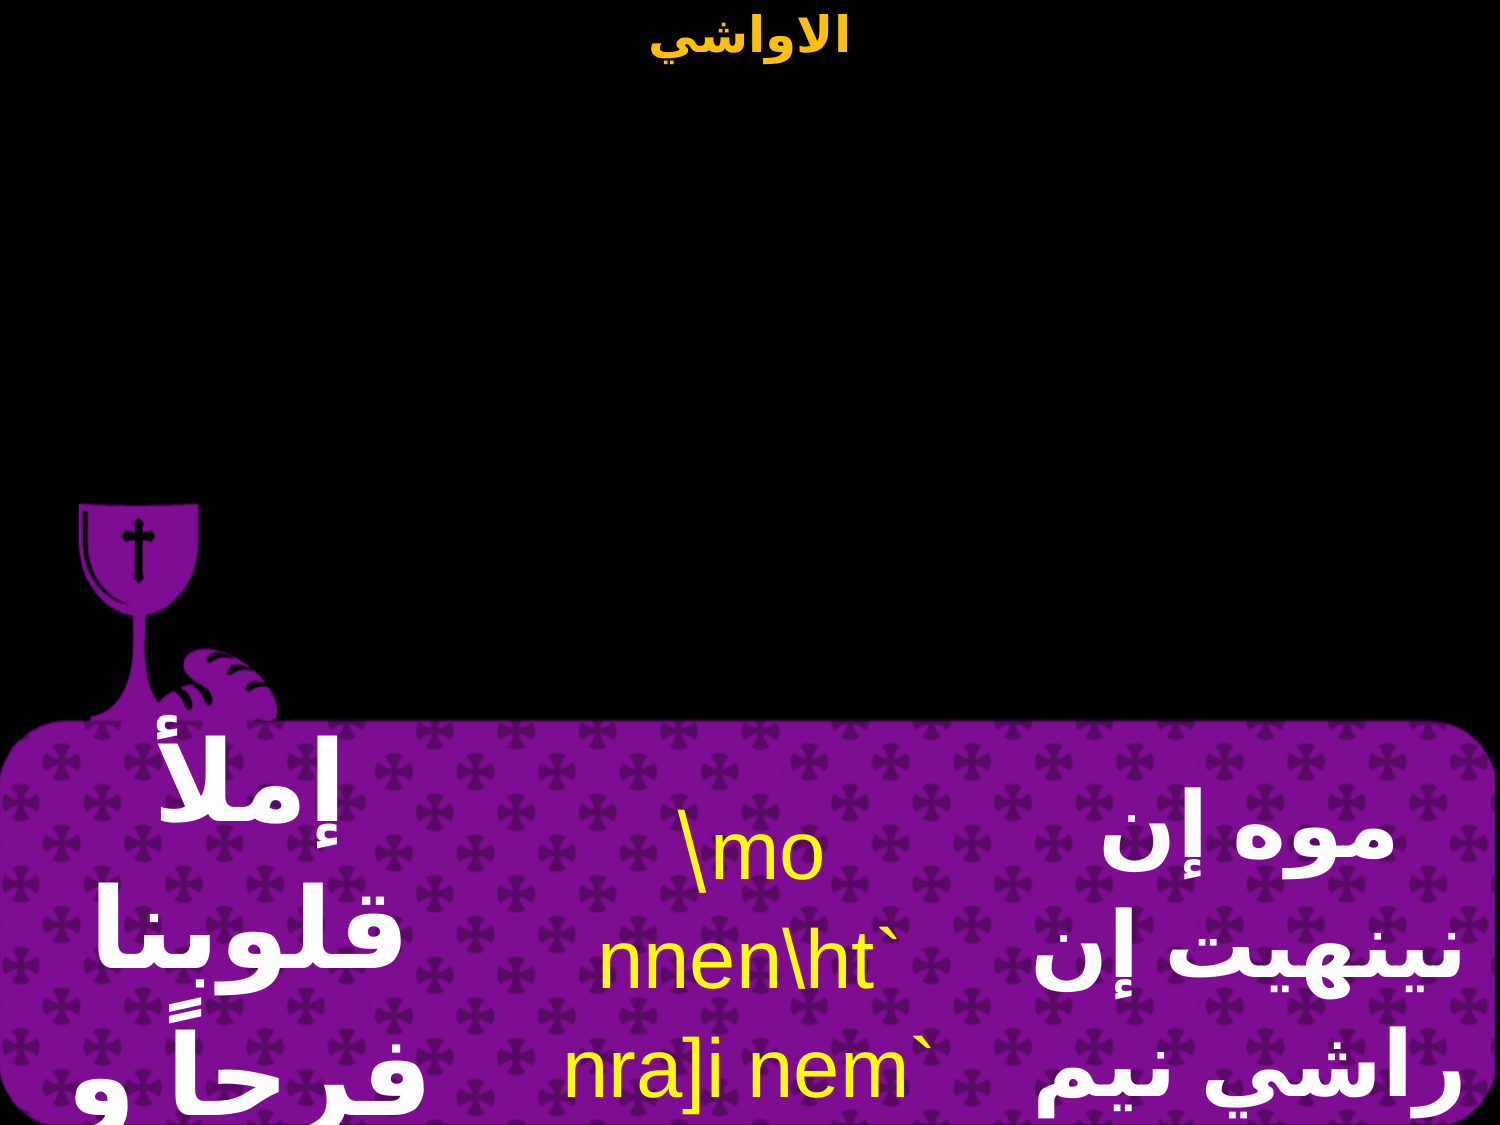

| إملأ قلوبنا فرحاً و نعيماً | mo\ `nnen\ht `nra]i nem ouounof | موه إن نينهيت إن راشي نيم أوأونوف |
| --- | --- | --- |